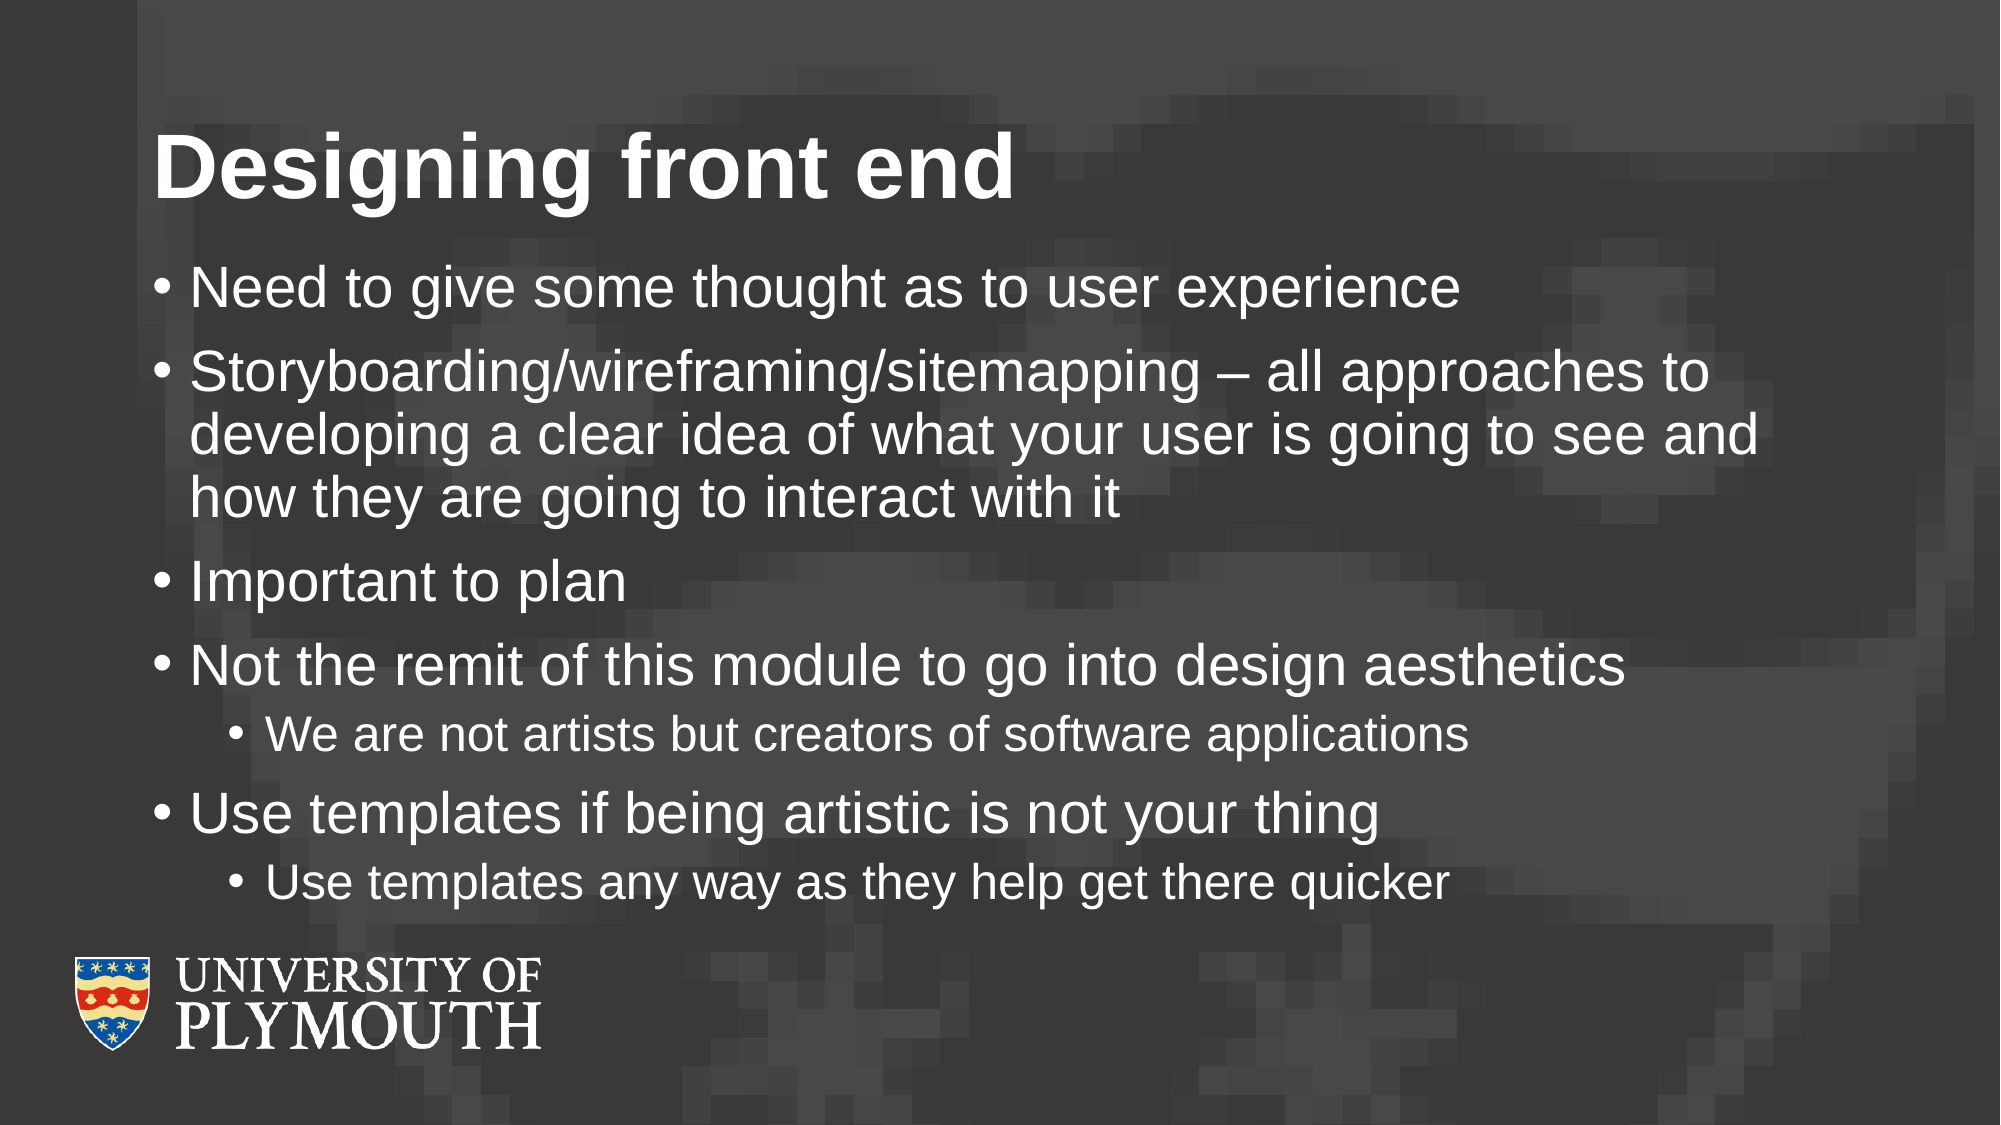

# Designing front end
Need to give some thought as to user experience
Storyboarding/wireframing/sitemapping – all approaches to developing a clear idea of what your user is going to see and how they are going to interact with it
Important to plan
Not the remit of this module to go into design aesthetics
We are not artists but creators of software applications
Use templates if being artistic is not your thing
Use templates any way as they help get there quicker